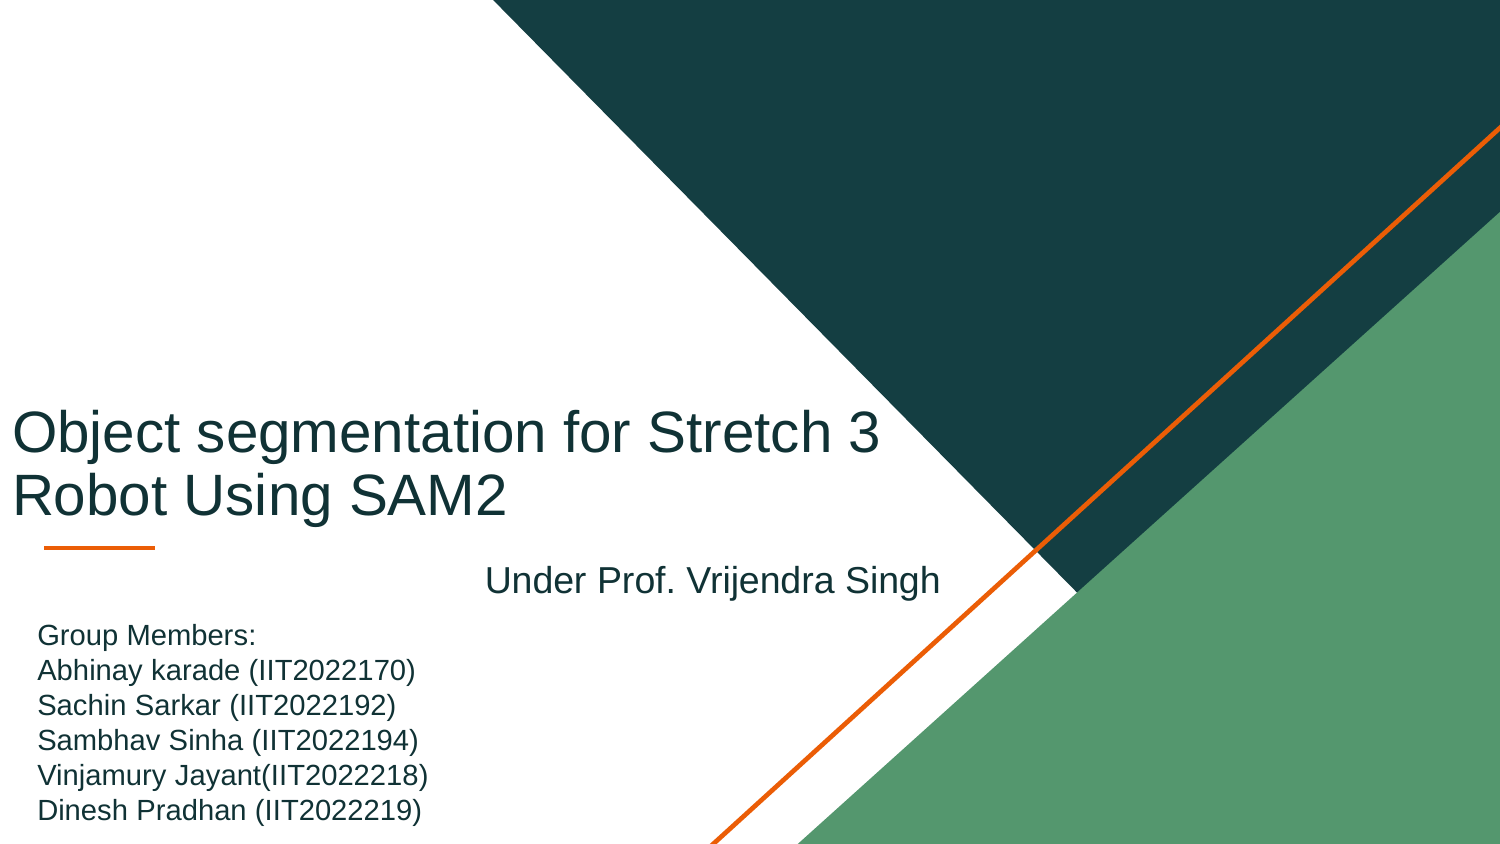

Object segmentation for Stretch 3 Robot Using SAM2
Under Prof. Vrijendra Singh
Group Members:
Abhinay karade (IIT2022170)
Sachin Sarkar (IIT2022192)
Sambhav Sinha (IIT2022194)
Vinjamury Jayant(IIT2022218)
Dinesh Pradhan (IIT2022219)